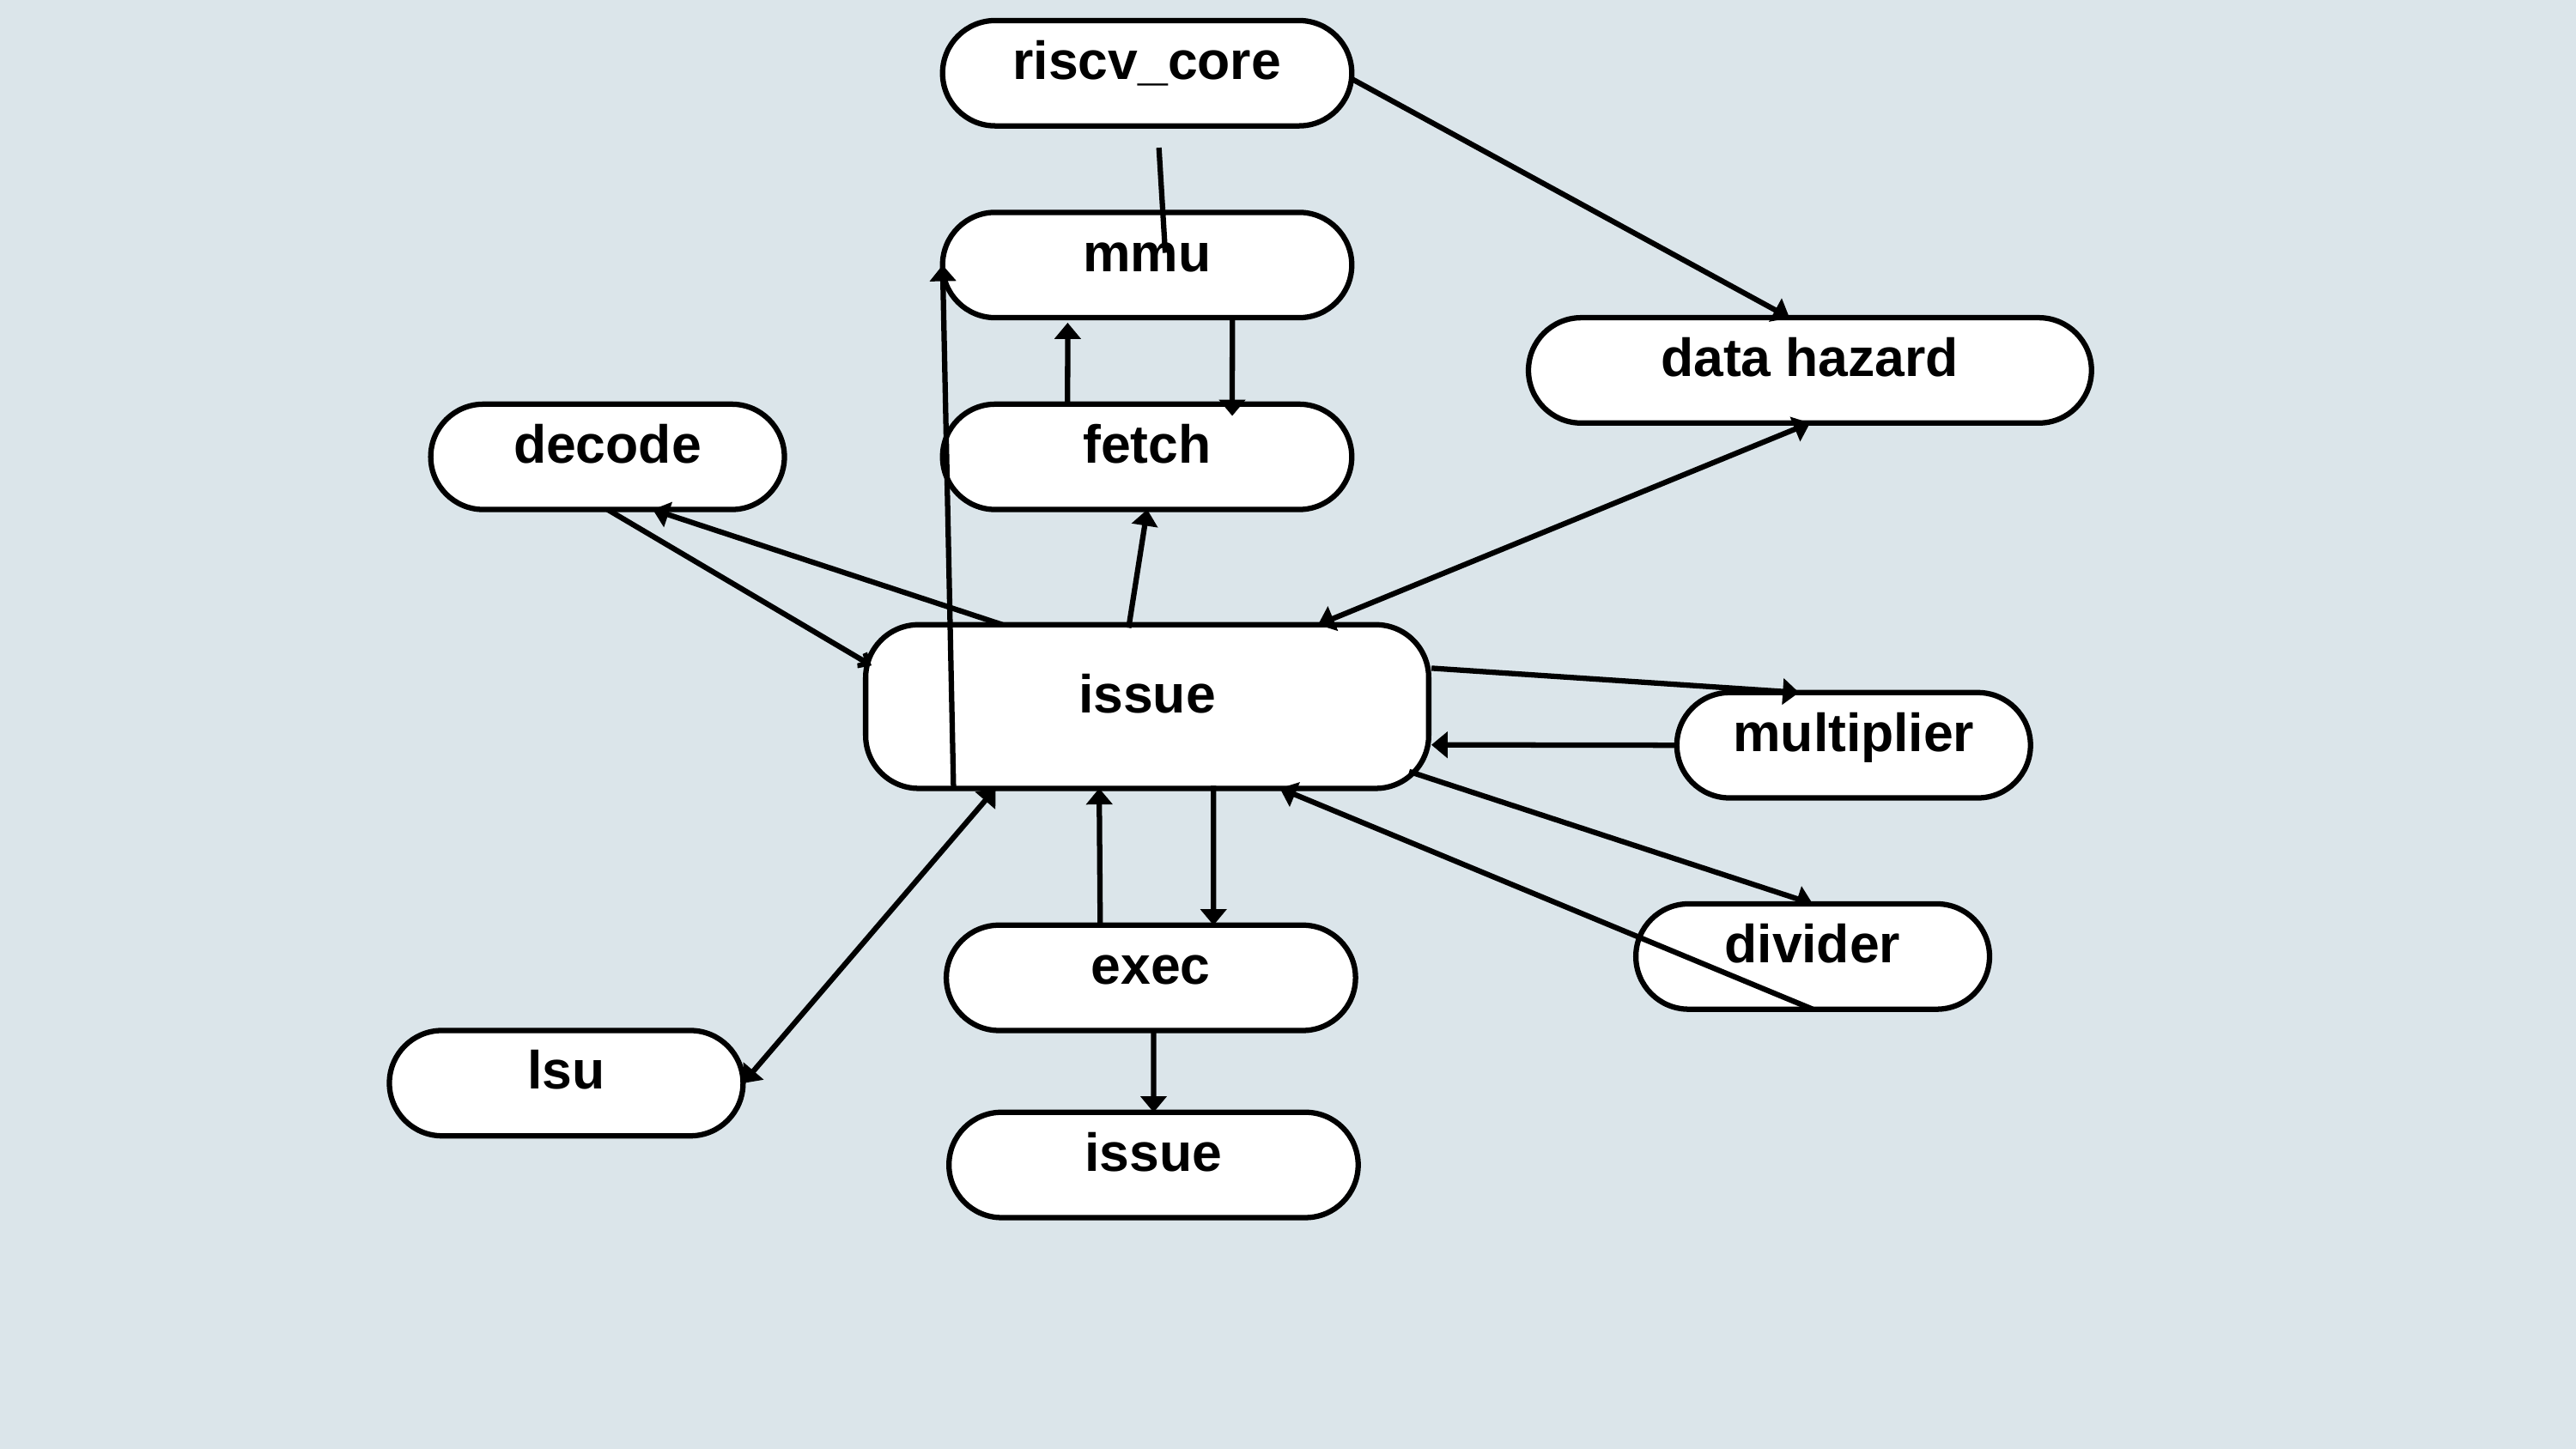

riscv_core

mmu

data hazard

decode

fetch

issue

multiplier

divider

exec

lsu

issue